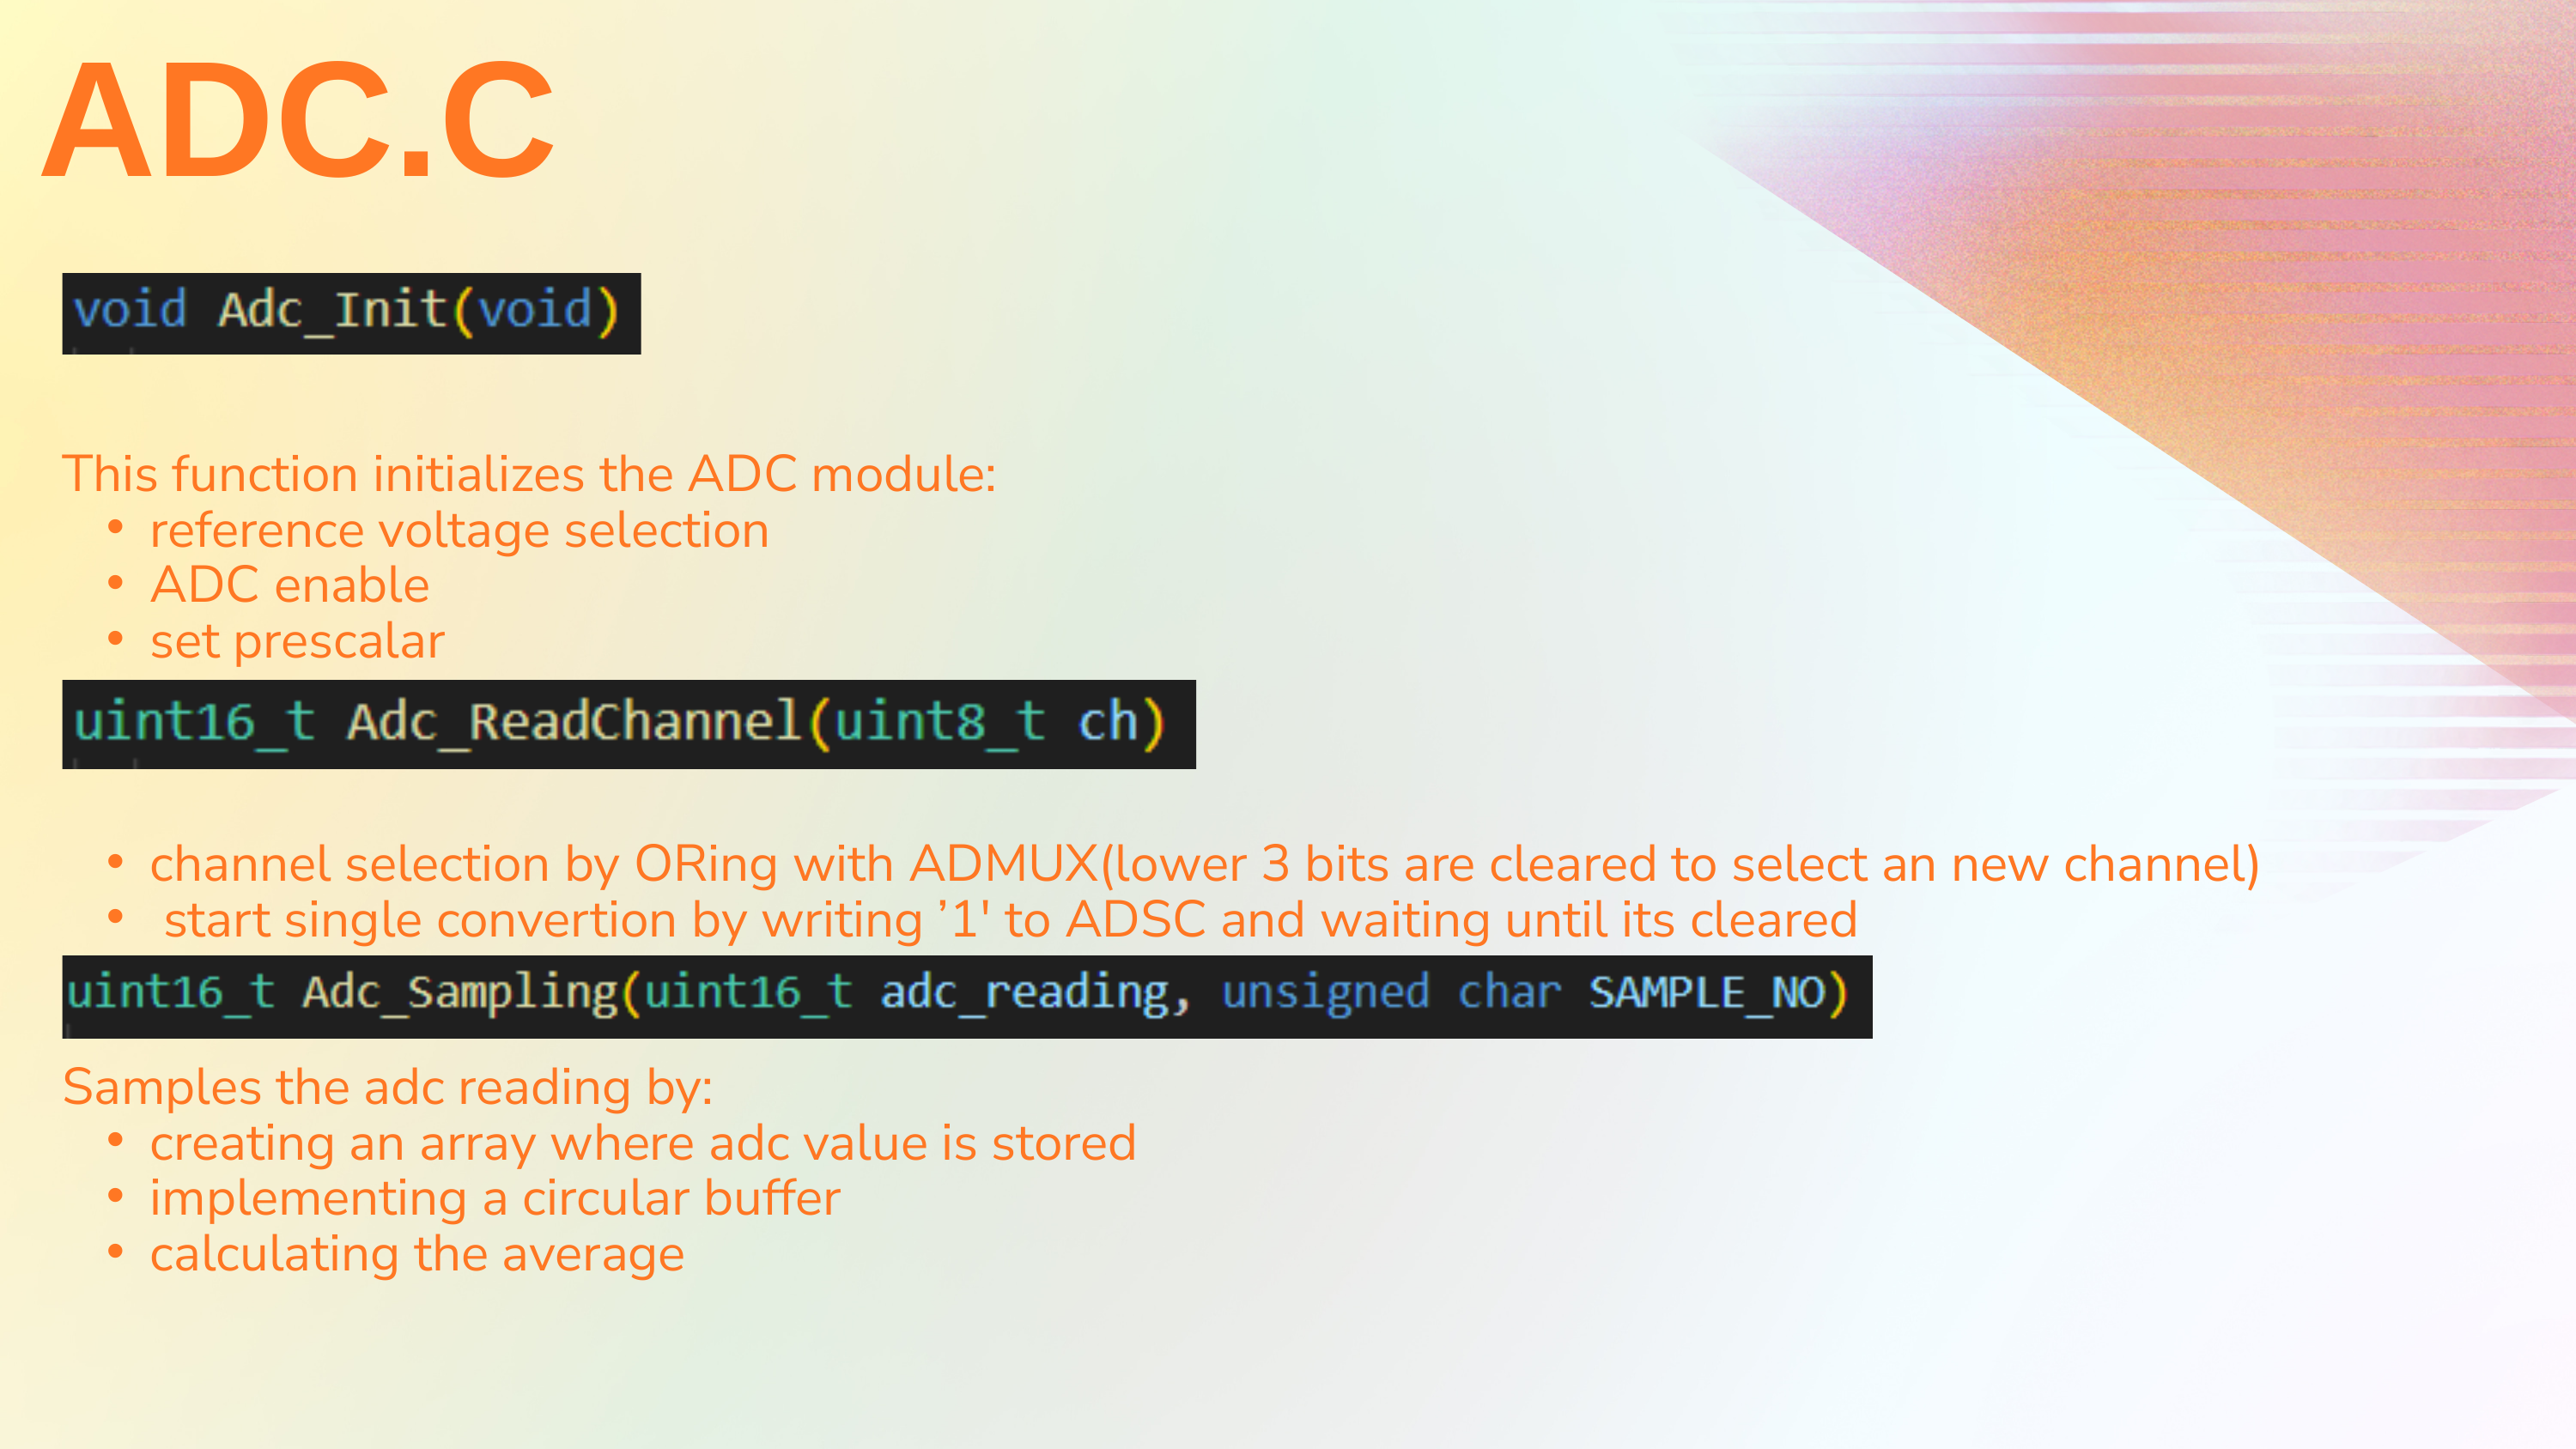

ADC.C

This function initializes the ADC module:
reference voltage selection
ADC enable
set prescalar

channel selection by ORing with ADMUX(lower 3 bits are cleared to select an new channel)
 start single convertion by writing ’1′ to ADSC and waiting until its cleared

Samples the adc reading by:
creating an array where adc value is stored
implementing a circular buffer
calculating the average